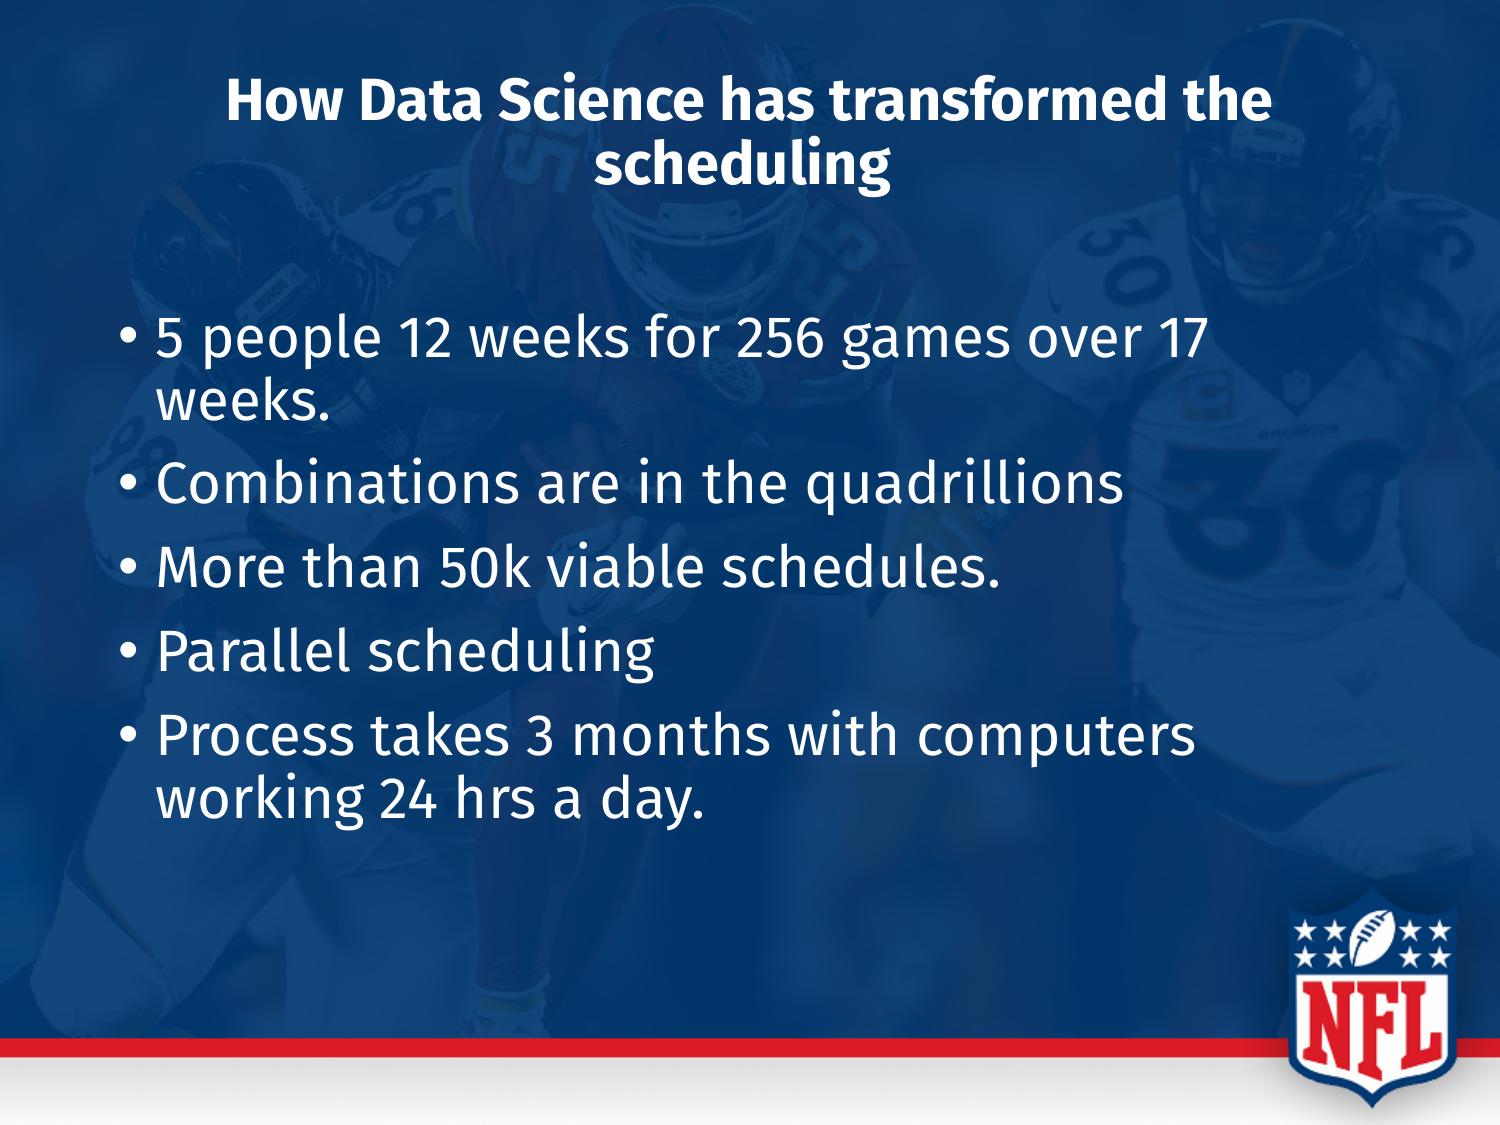

# How Data Science has transformed the scheduling
5 people 12 weeks for 256 games over 17 weeks.
Combinations are in the quadrillions
More than 50k viable schedules.
Parallel scheduling
Process takes 3 months with computers working 24 hrs a day.